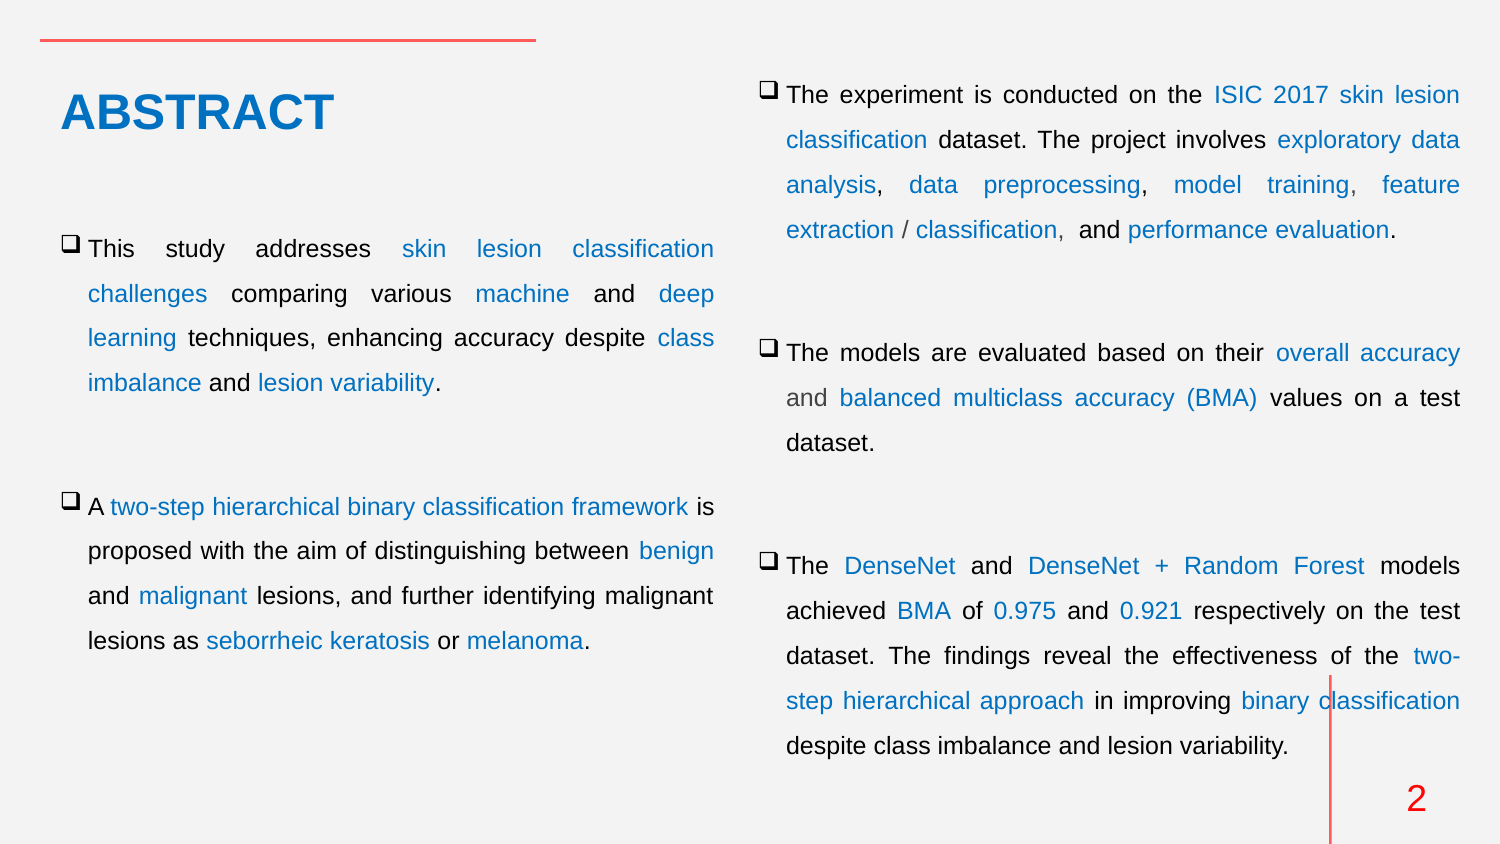

The experiment is conducted on the ISIC 2017 skin lesion classification dataset. The project involves exploratory data analysis, data preprocessing, model training, feature extraction / classification,  and performance evaluation.

The models are evaluated based on their overall accuracy and balanced multiclass accuracy (BMA) values on a test dataset.

The DenseNet and DenseNet + Random Forest models achieved BMA of 0.975 and 0.921 respectively on the test dataset. The findings reveal the effectiveness of the two-step hierarchical approach in improving binary classification despite class imbalance and lesion variability.
# ABSTRACT
This study addresses skin lesion classification challenges comparing various machine and deep learning techniques, enhancing accuracy despite class imbalance and lesion variability.

A two-step hierarchical binary classification framework is proposed with the aim of distinguishing between benign and malignant lesions, and further identifying malignant lesions as seborrheic keratosis or melanoma.
2